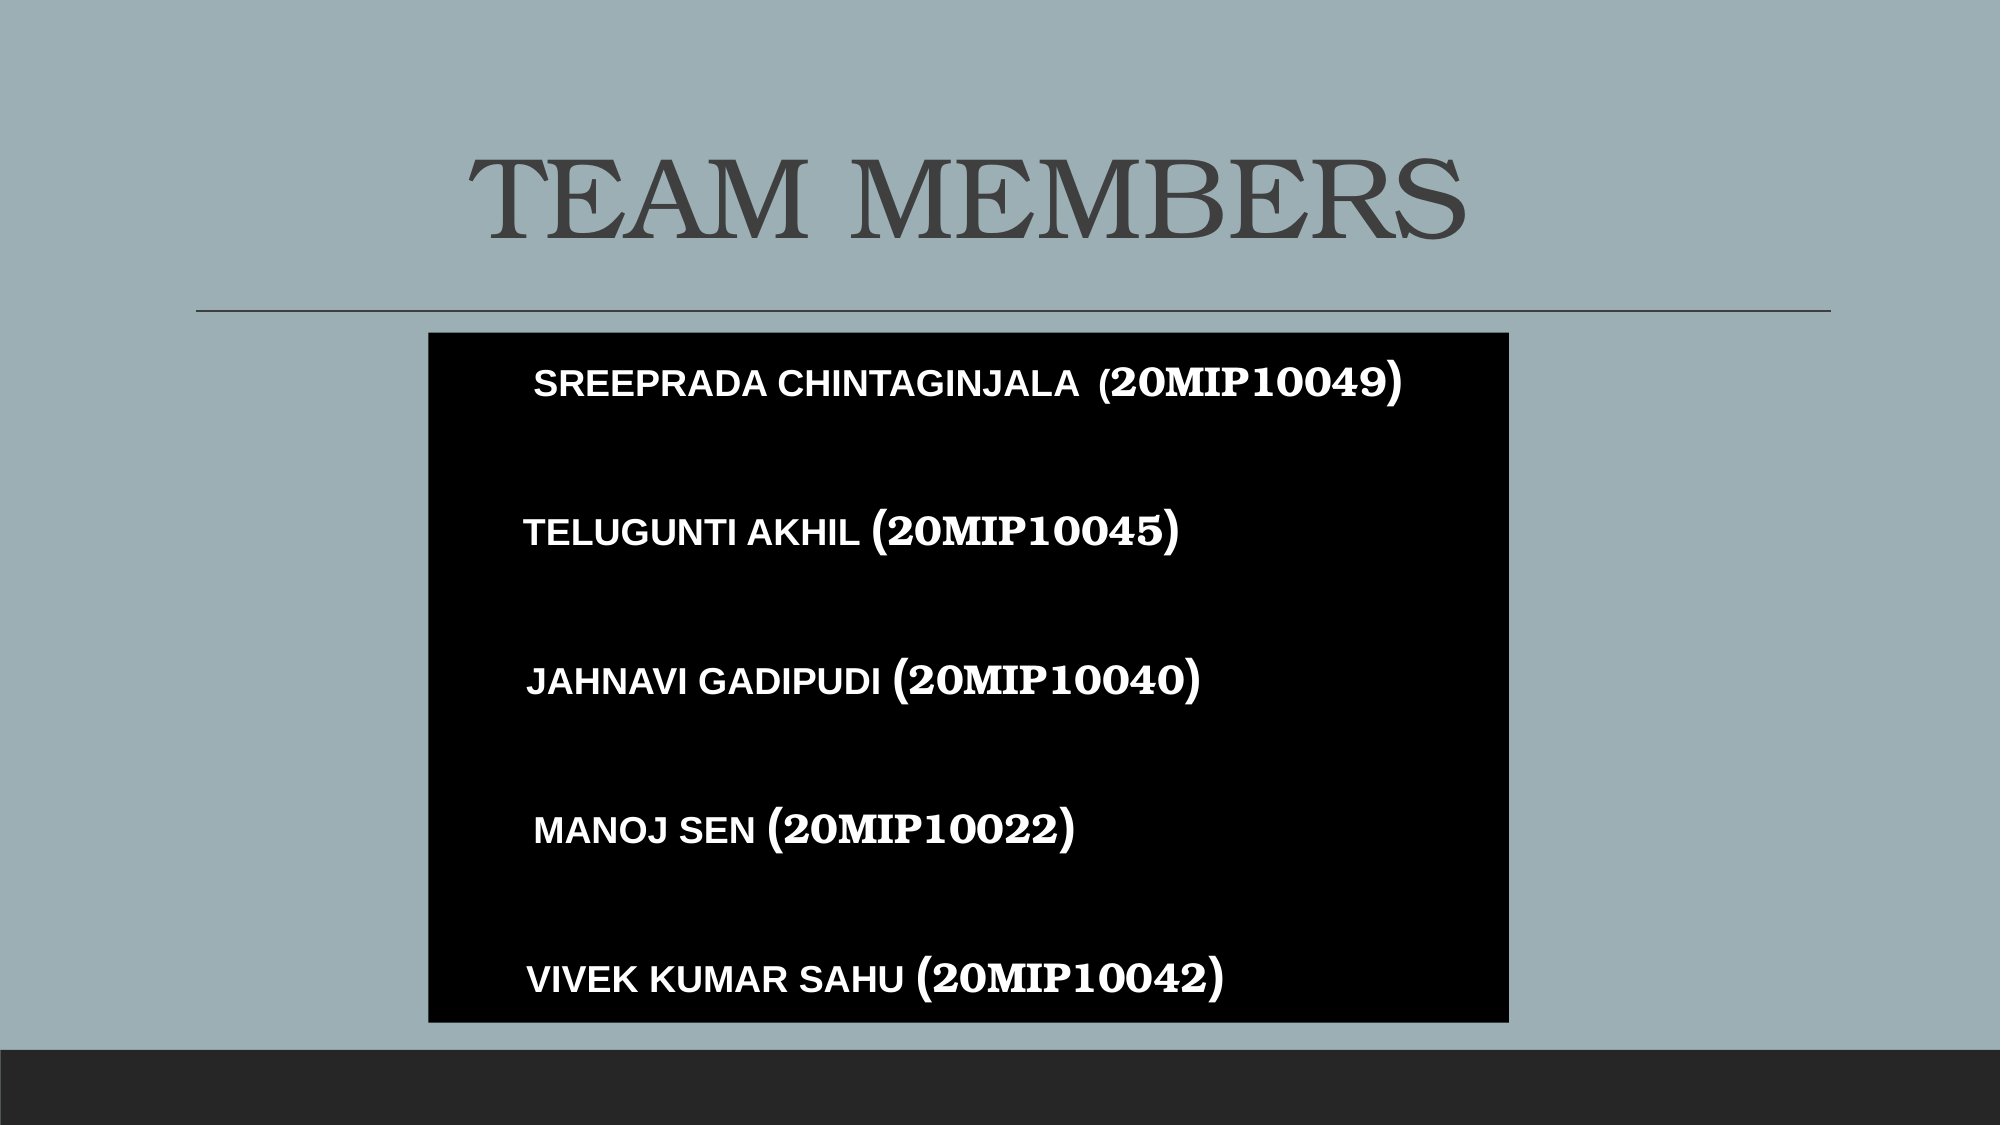

# TEAM MEMBERS
          SREEPRADA CHINTAGINJALA  (20MIP10049)
         TELUGUNTI AKHIL (20MIP10045)
       JAHNAVI GADIPUDI (20MIP10040)
          MANOJ SEN (20MIP10022)
       VIVEK KUMAR SAHU (20MIP10042)